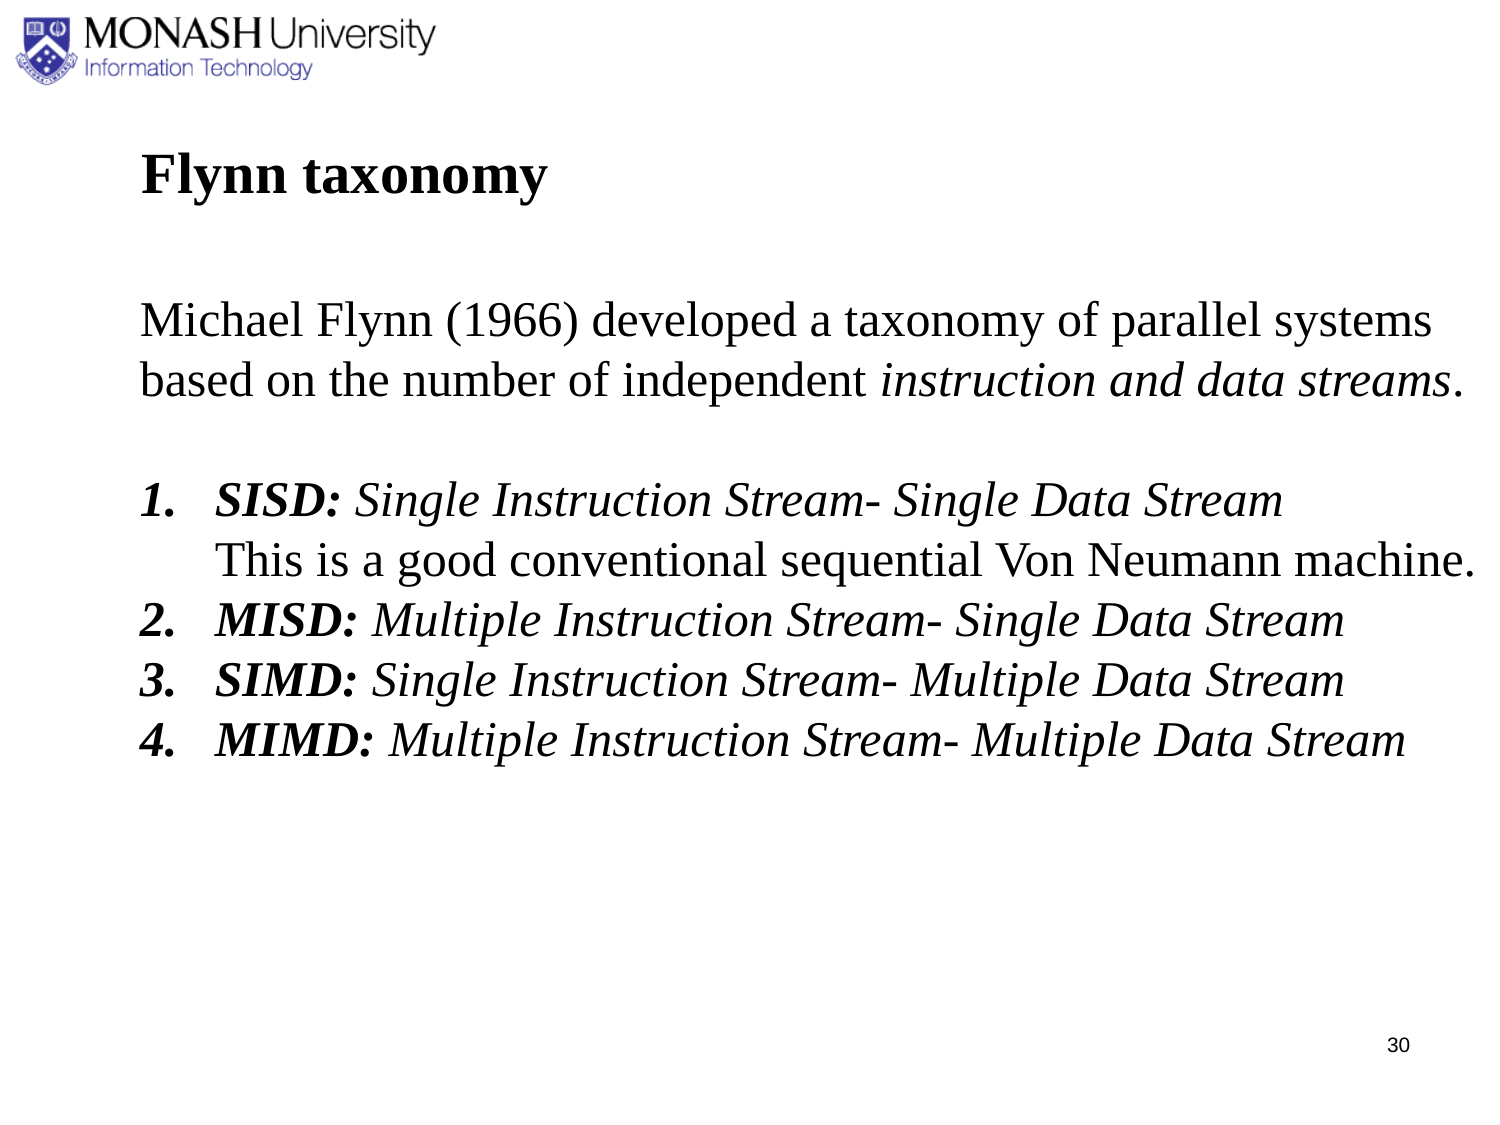

Flynn taxonomy
Michael Flynn (1966) developed a taxonomy of parallel systems
based on the number of independent instruction and data streams.

SISD: Single Instruction Stream- Single Data Stream
	This is a good conventional sequential Von Neumann machine.
2.	MISD: Multiple Instruction Stream- Single Data Stream
SIMD: Single Instruction Stream- Multiple Data Stream
MIMD: Multiple Instruction Stream- Multiple Data Stream
30